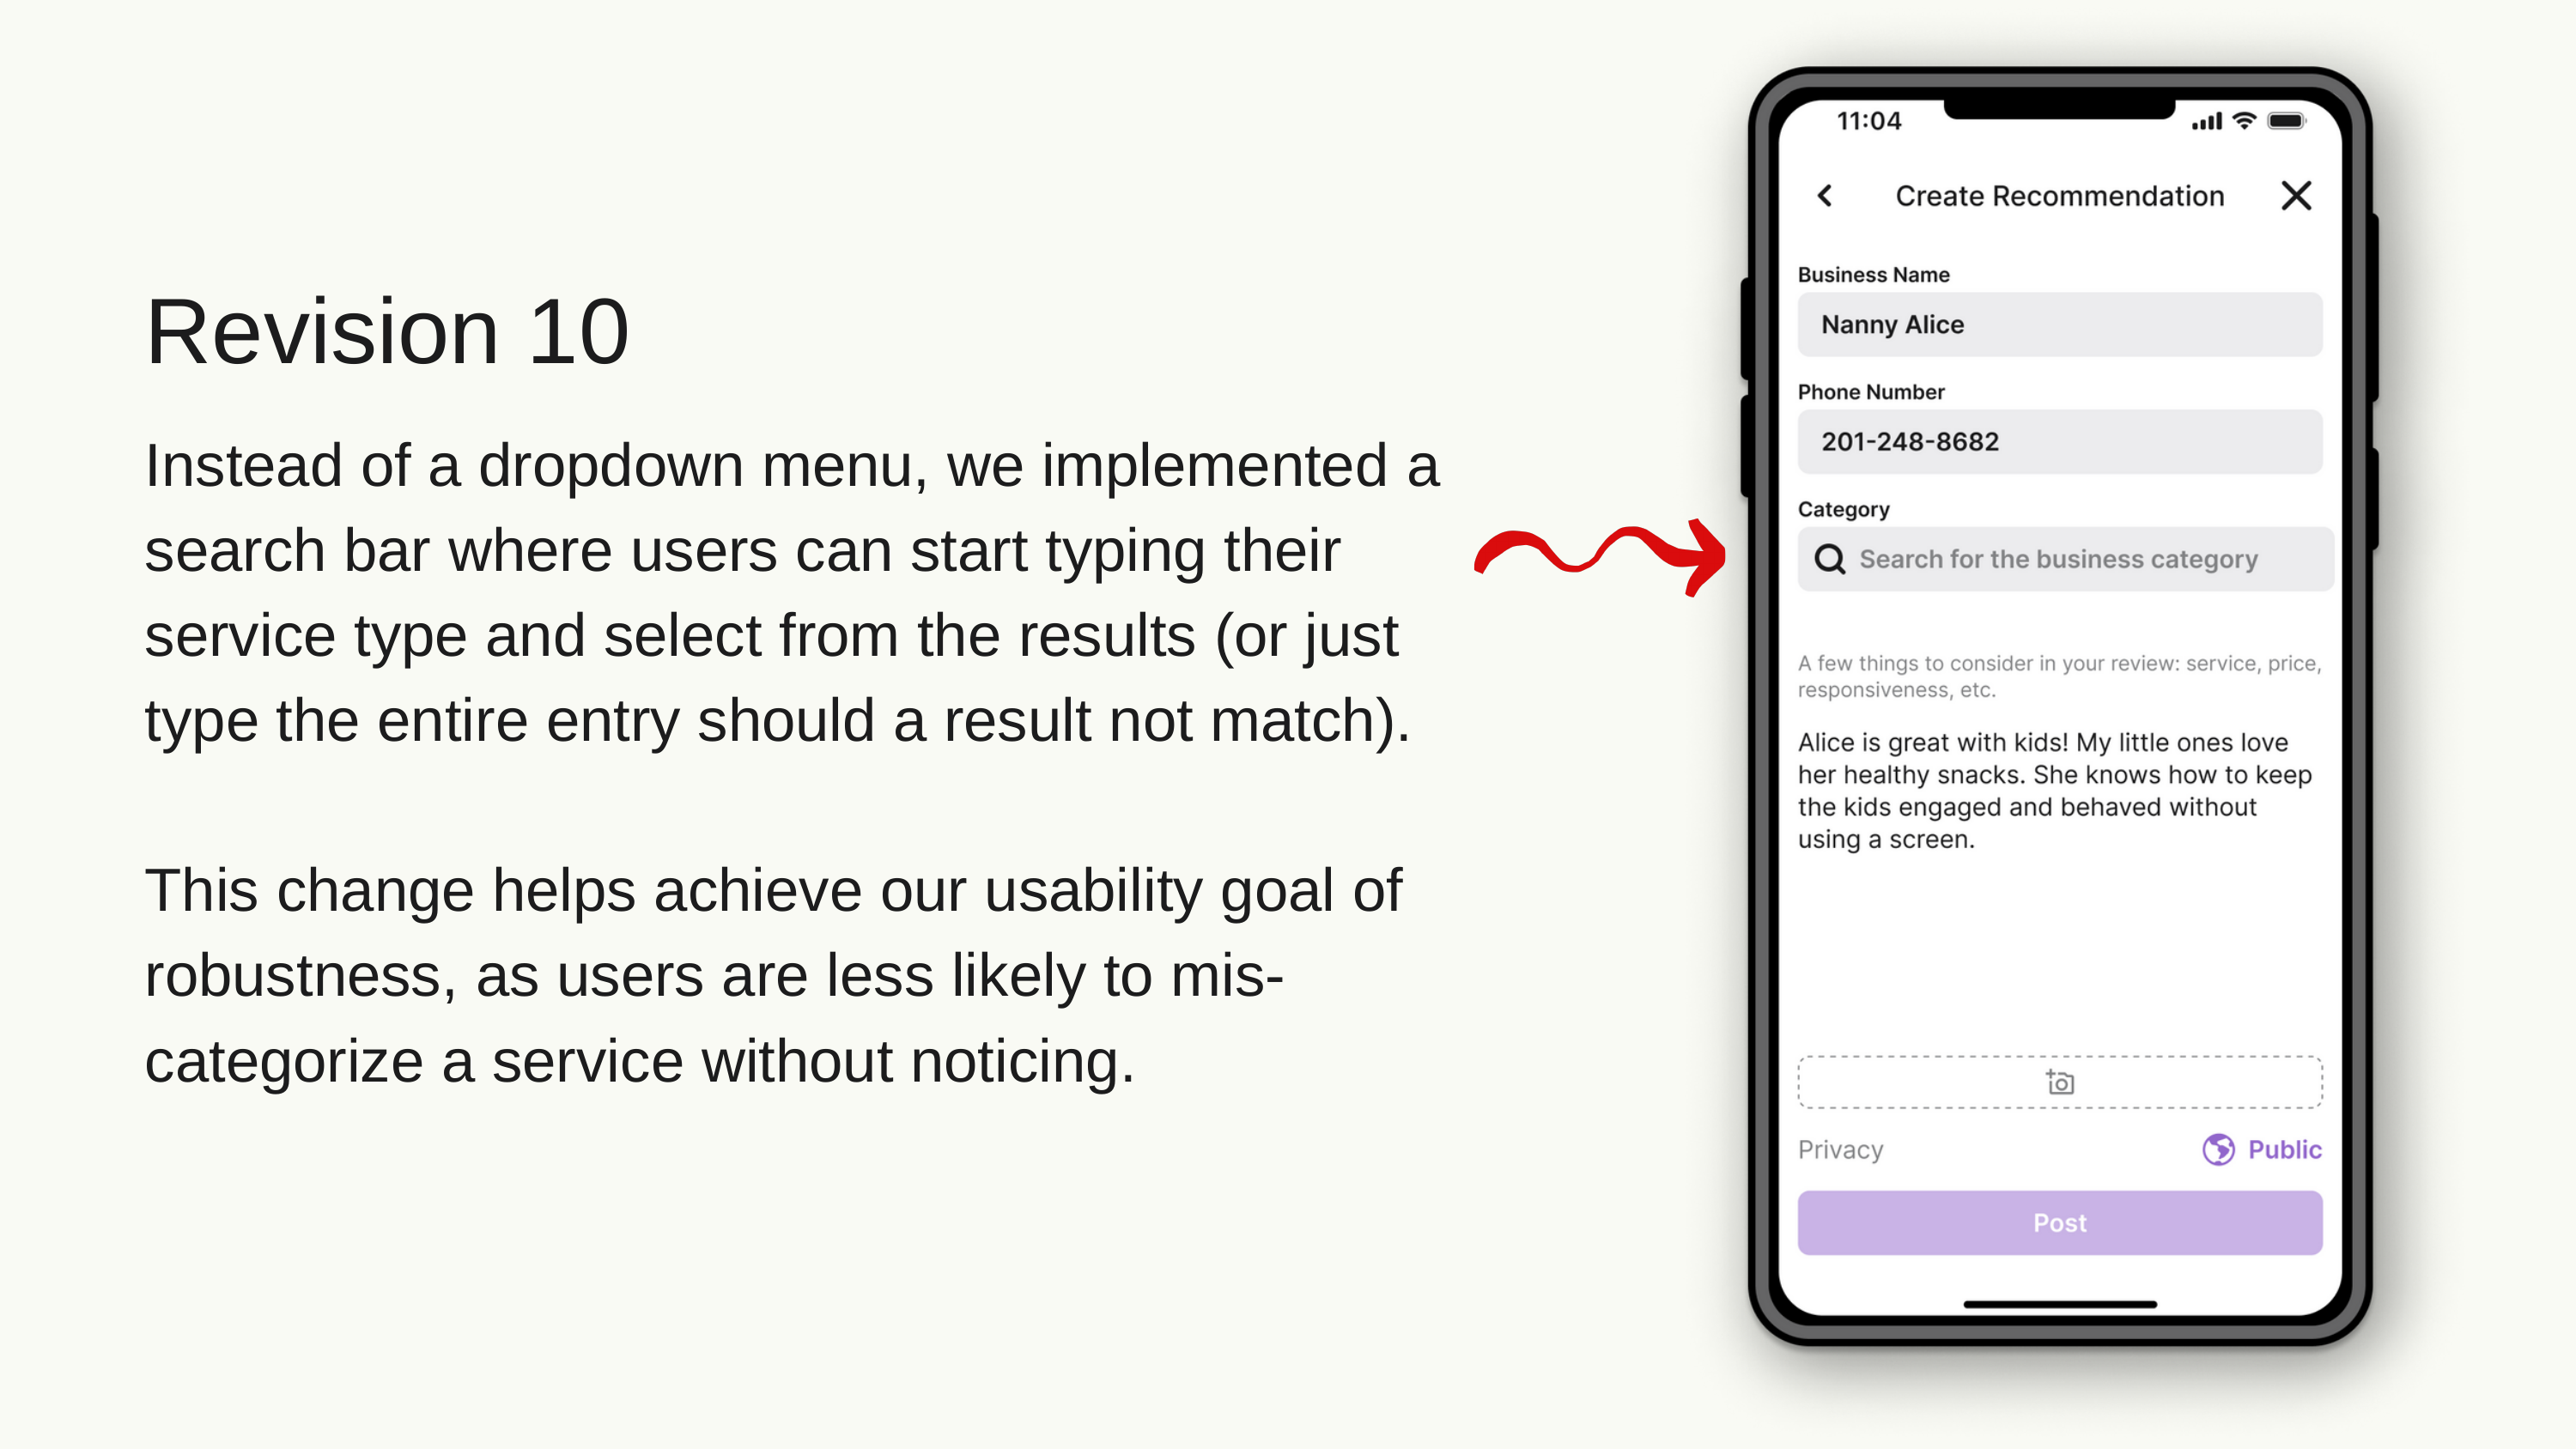

Revision 10
Instead of a dropdown menu, we implemented a search bar where users can start typing their service type and select from the results (or just type the entire entry should a result not match).

This change helps achieve our usability goal of robustness, as users are less likely to mis-categorize a service without noticing.